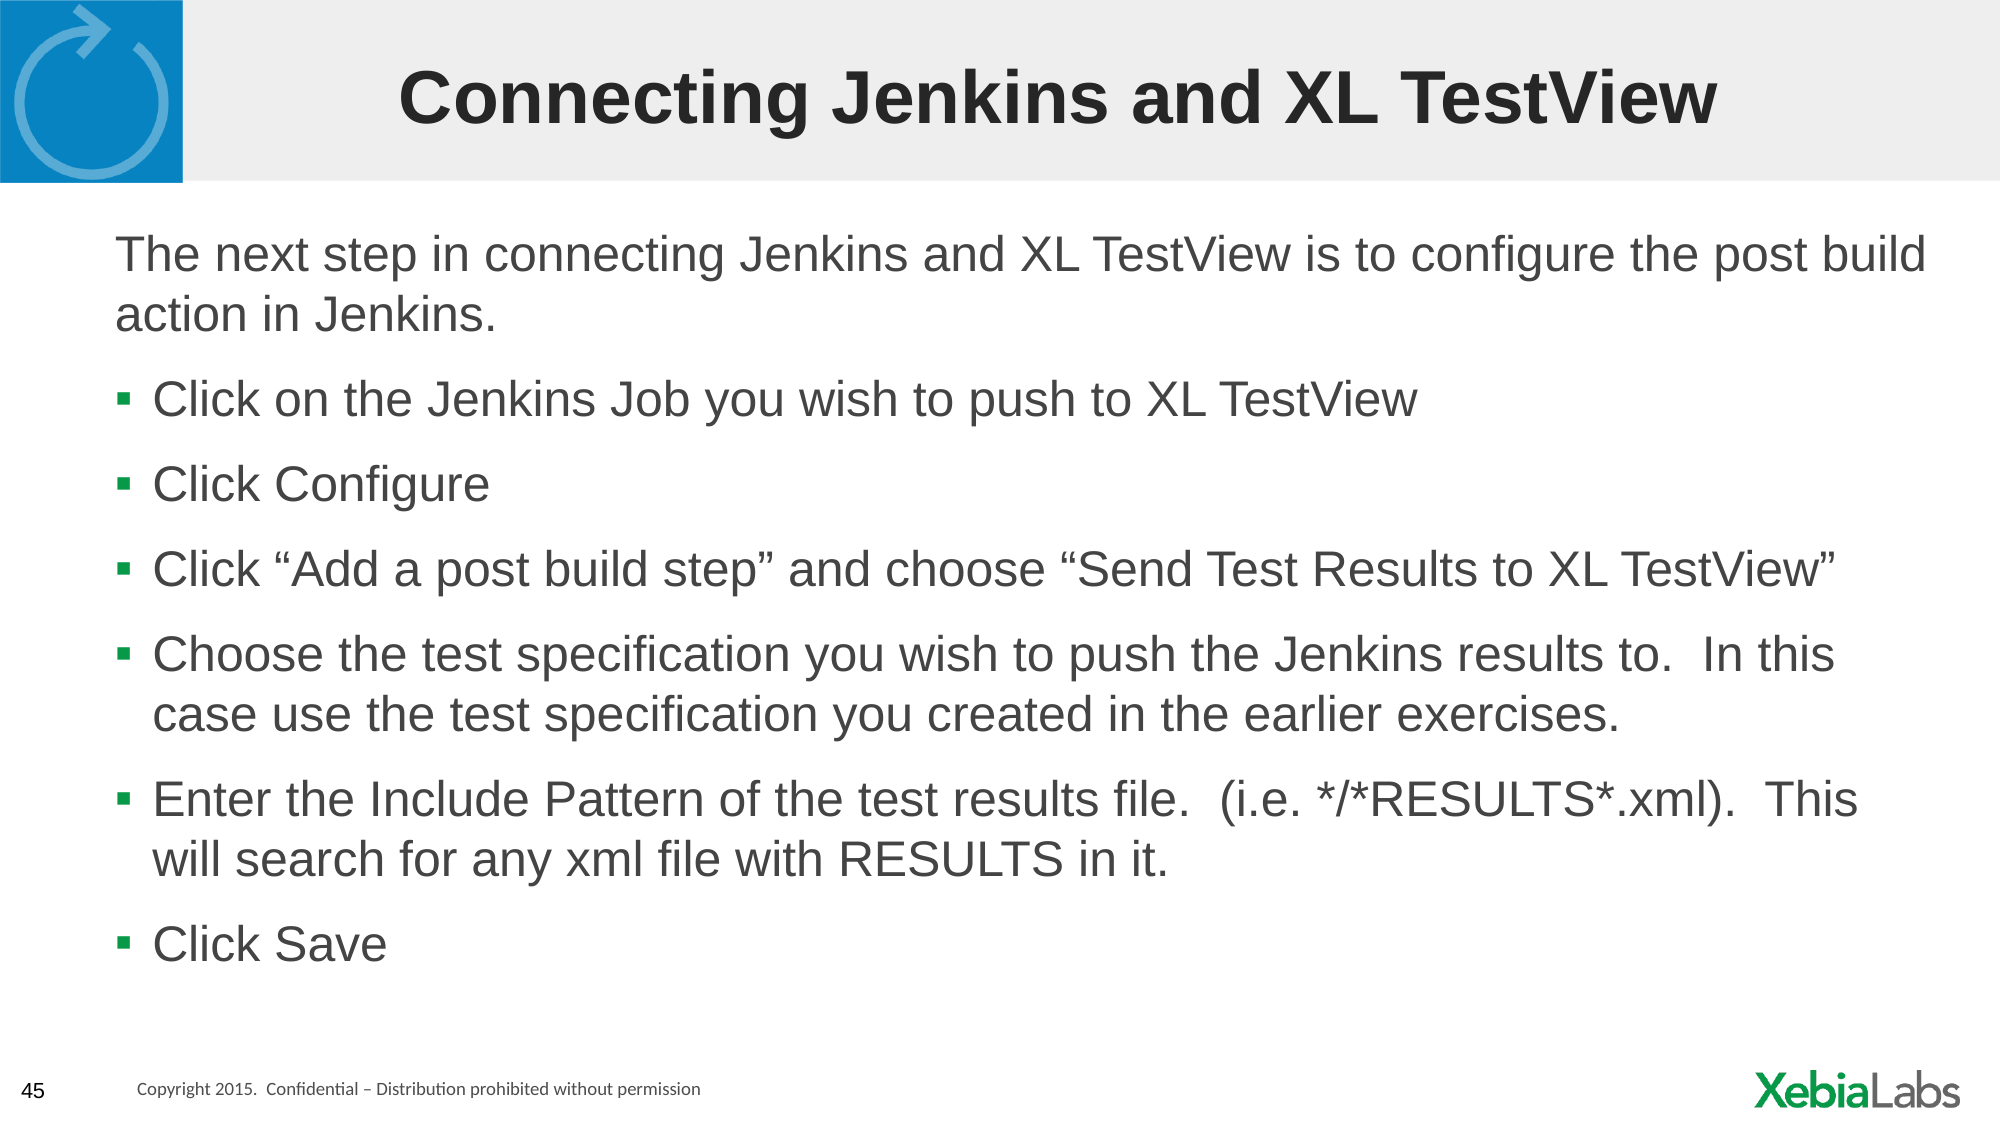

# Connecting Jenkins and XL TestView
The next step in connecting Jenkins and XL TestView is to configure the post build action in Jenkins.
Click on the Jenkins Job you wish to push to XL TestView
Click Configure
Click “Add a post build step” and choose “Send Test Results to XL TestView”
Choose the test specification you wish to push the Jenkins results to.  In this case use the test specification you created in the earlier exercises.
Enter the Include Pattern of the test results file.  (i.e. */*RESULTS*.xml).  This will search for any xml file with RESULTS in it.
Click Save